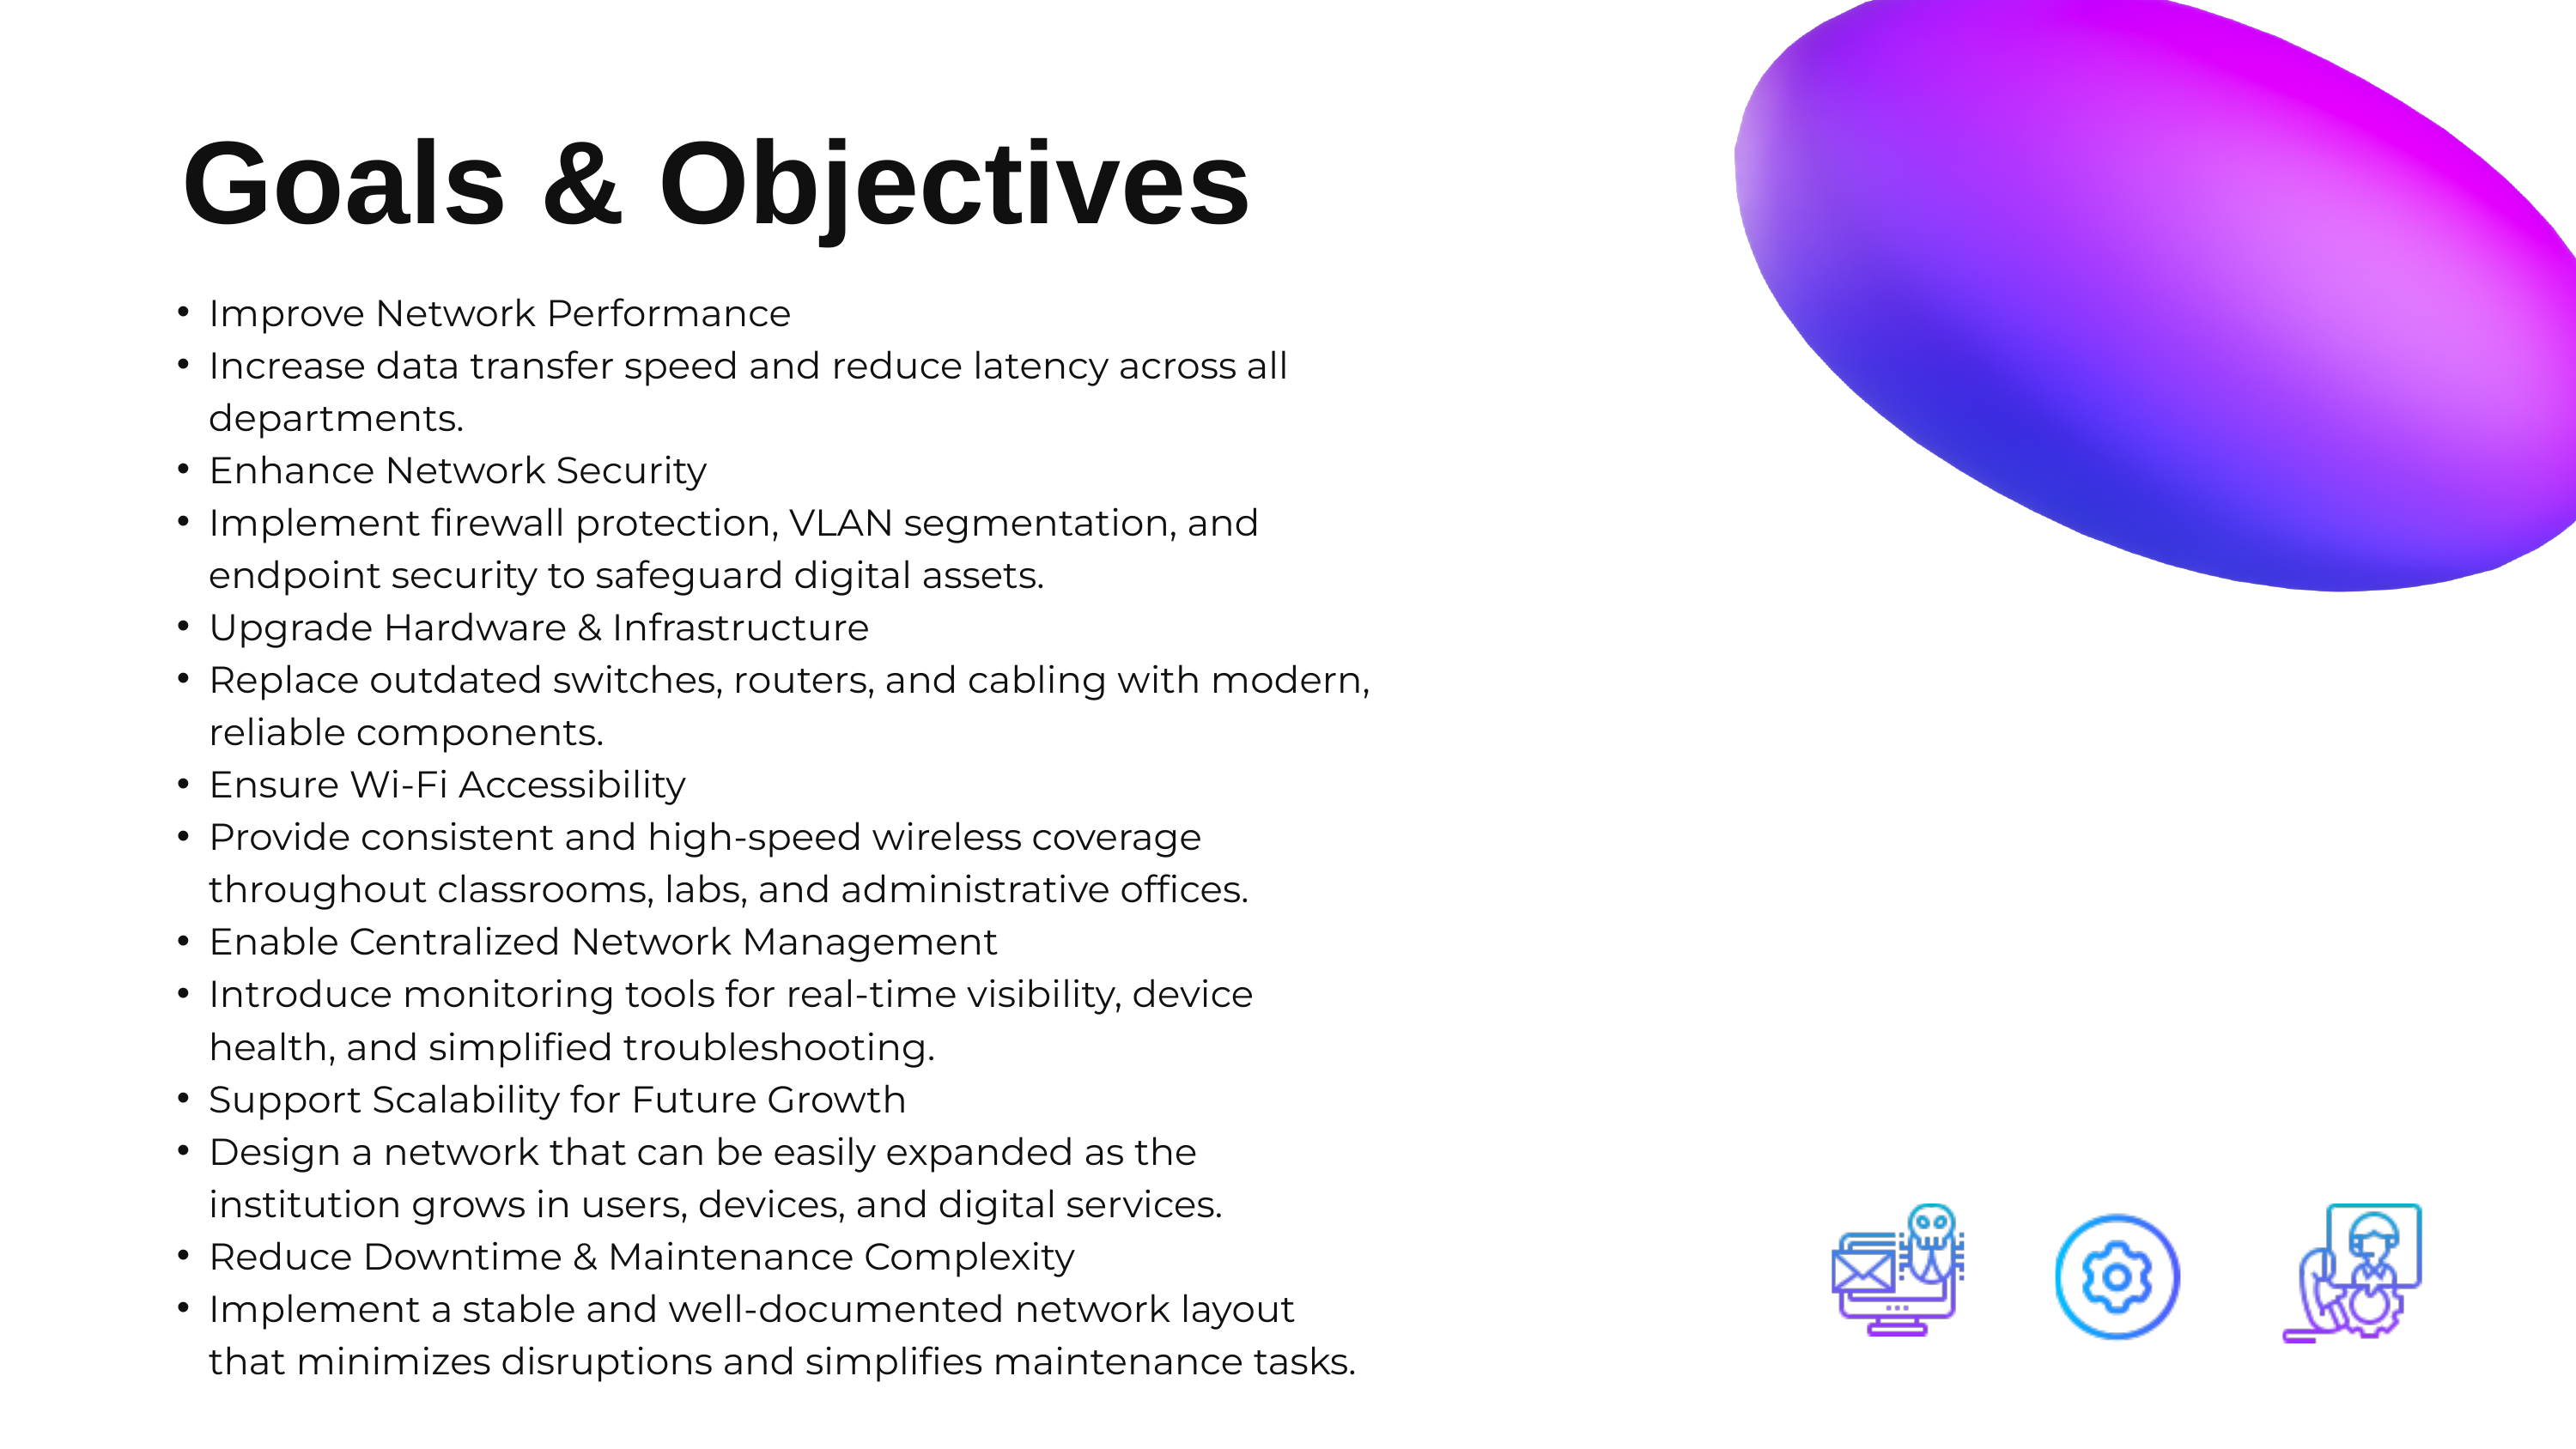

Goals & Objectives
Improve Network Performance
Increase data transfer speed and reduce latency across all departments.
Enhance Network Security
Implement firewall protection, VLAN segmentation, and endpoint security to safeguard digital assets.
Upgrade Hardware & Infrastructure
Replace outdated switches, routers, and cabling with modern, reliable components.
Ensure Wi-Fi Accessibility
Provide consistent and high-speed wireless coverage throughout classrooms, labs, and administrative offices.
Enable Centralized Network Management
Introduce monitoring tools for real-time visibility, device health, and simplified troubleshooting.
Support Scalability for Future Growth
Design a network that can be easily expanded as the institution grows in users, devices, and digital services.
Reduce Downtime & Maintenance Complexity
Implement a stable and well-documented network layout that minimizes disruptions and simplifies maintenance tasks.